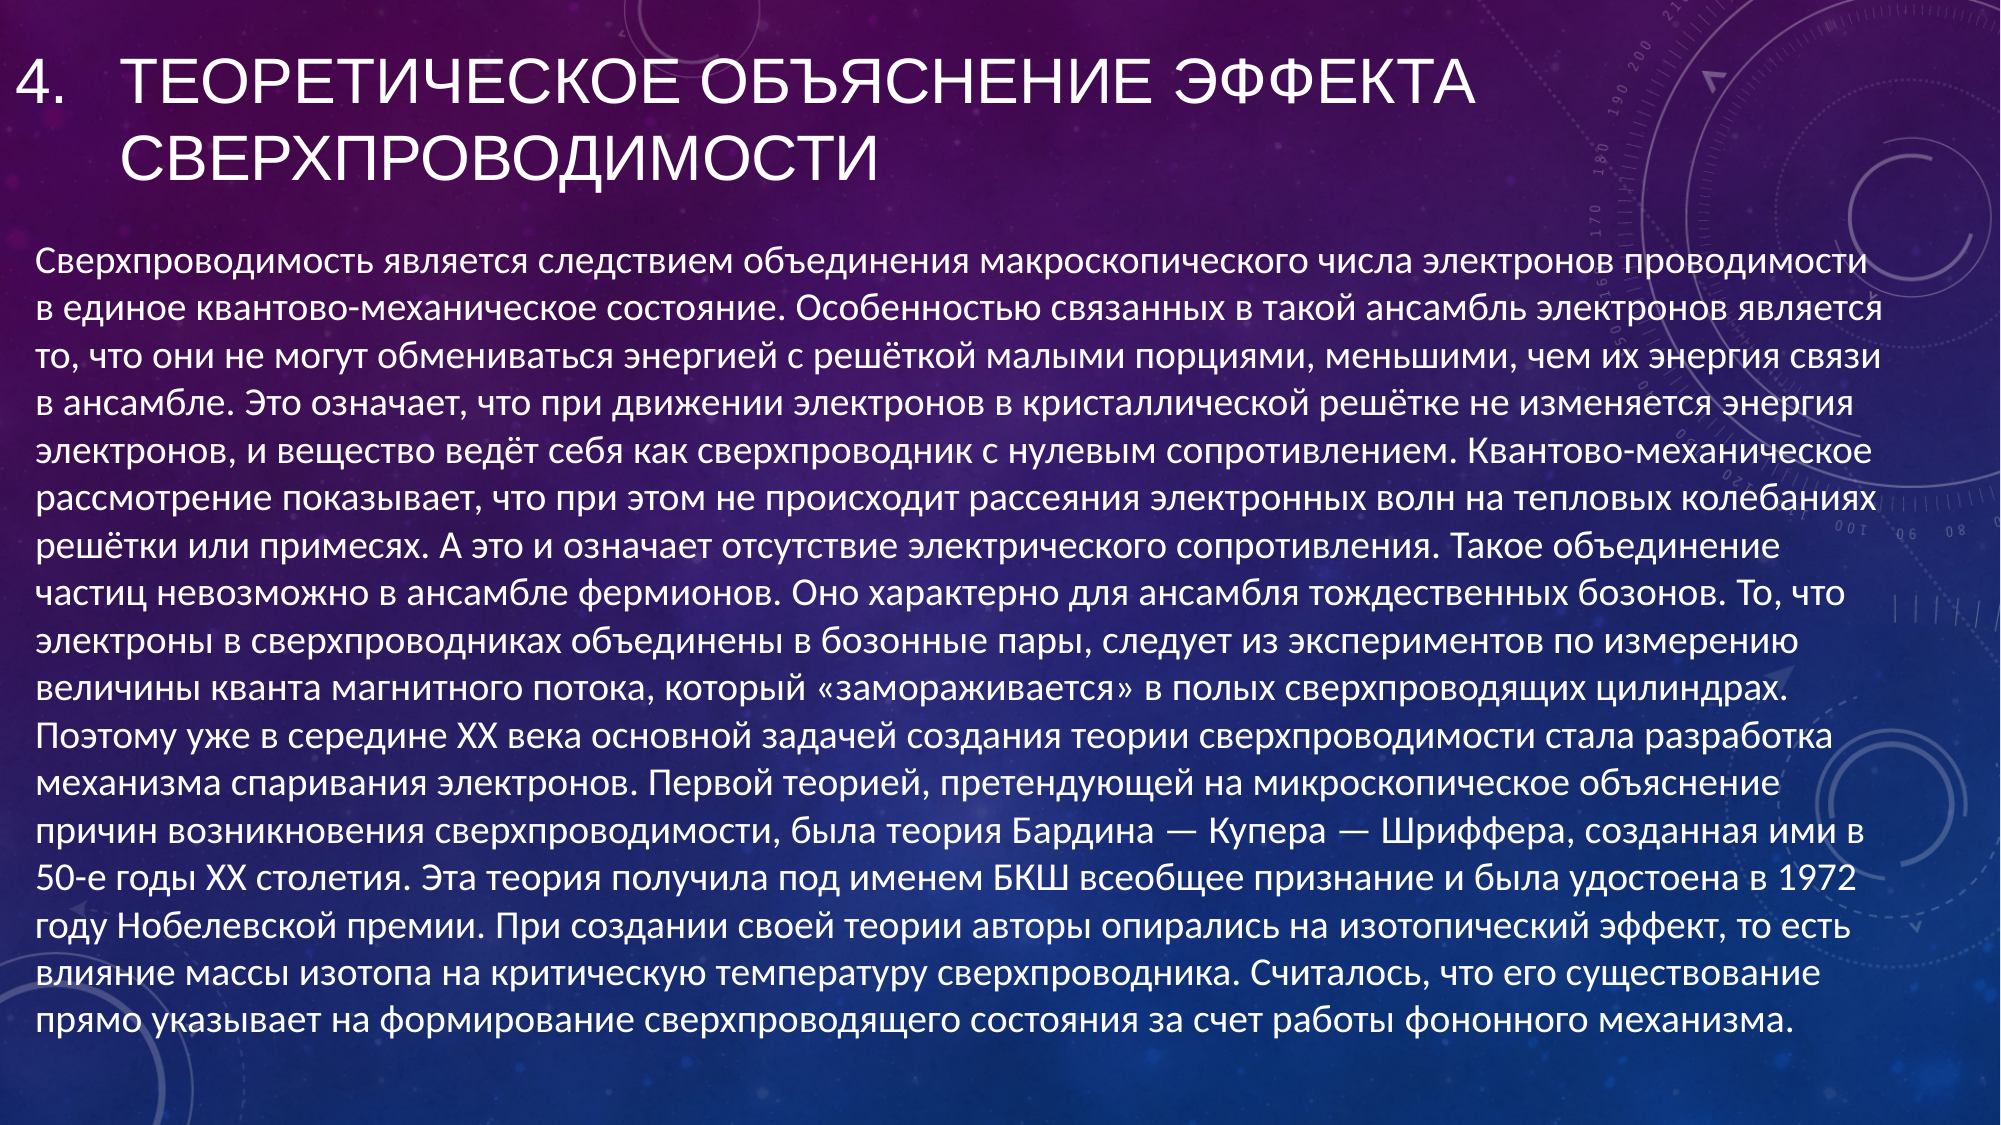

# Теоретическое объяснение эффекта сверхпроводимости
Сверхпроводимость является следствием объединения макроскопического числа электронов проводимости в единое квантово-механическое состояние. Особенностью связанных в такой ансамбль электронов является то, что они не могут обмениваться энергией с решёткой малыми порциями, меньшими, чем их энергия связи в ансамбле. Это означает, что при движении электронов в кристаллической решётке не изменяется энергия электронов, и вещество ведёт себя как сверхпроводник с нулевым сопротивлением. Квантово-механическое рассмотрение показывает, что при этом не происходит рассеяния электронных волн на тепловых колебаниях решётки или примесях. А это и означает отсутствие электрического сопротивления. Такое объединение частиц невозможно в ансамбле фермионов. Оно характерно для ансамбля тождественных бозонов. То, что электроны в сверхпроводниках объединены в бозонные пары, следует из экспериментов по измерению величины кванта магнитного потока, который «замораживается» в полых сверхпроводящих цилиндрах. Поэтому уже в середине XX века основной задачей создания теории сверхпроводимости стала разработка механизма спаривания электронов. Первой теорией, претендующей на микроскопическое объяснение причин возникновения сверхпроводимости, была теория Бардина — Купера — Шриффера, созданная ими в 50-е годы XX столетия. Эта теория получила под именем БКШ всеобщее признание и была удостоена в 1972 году Нобелевской премии. При создании своей теории авторы опирались на изотопический эффект, то есть влияние массы изотопа на критическую температуру сверхпроводника. Считалось, что его существование прямо указывает на формирование сверхпроводящего состояния за счет работы фононного механизма.